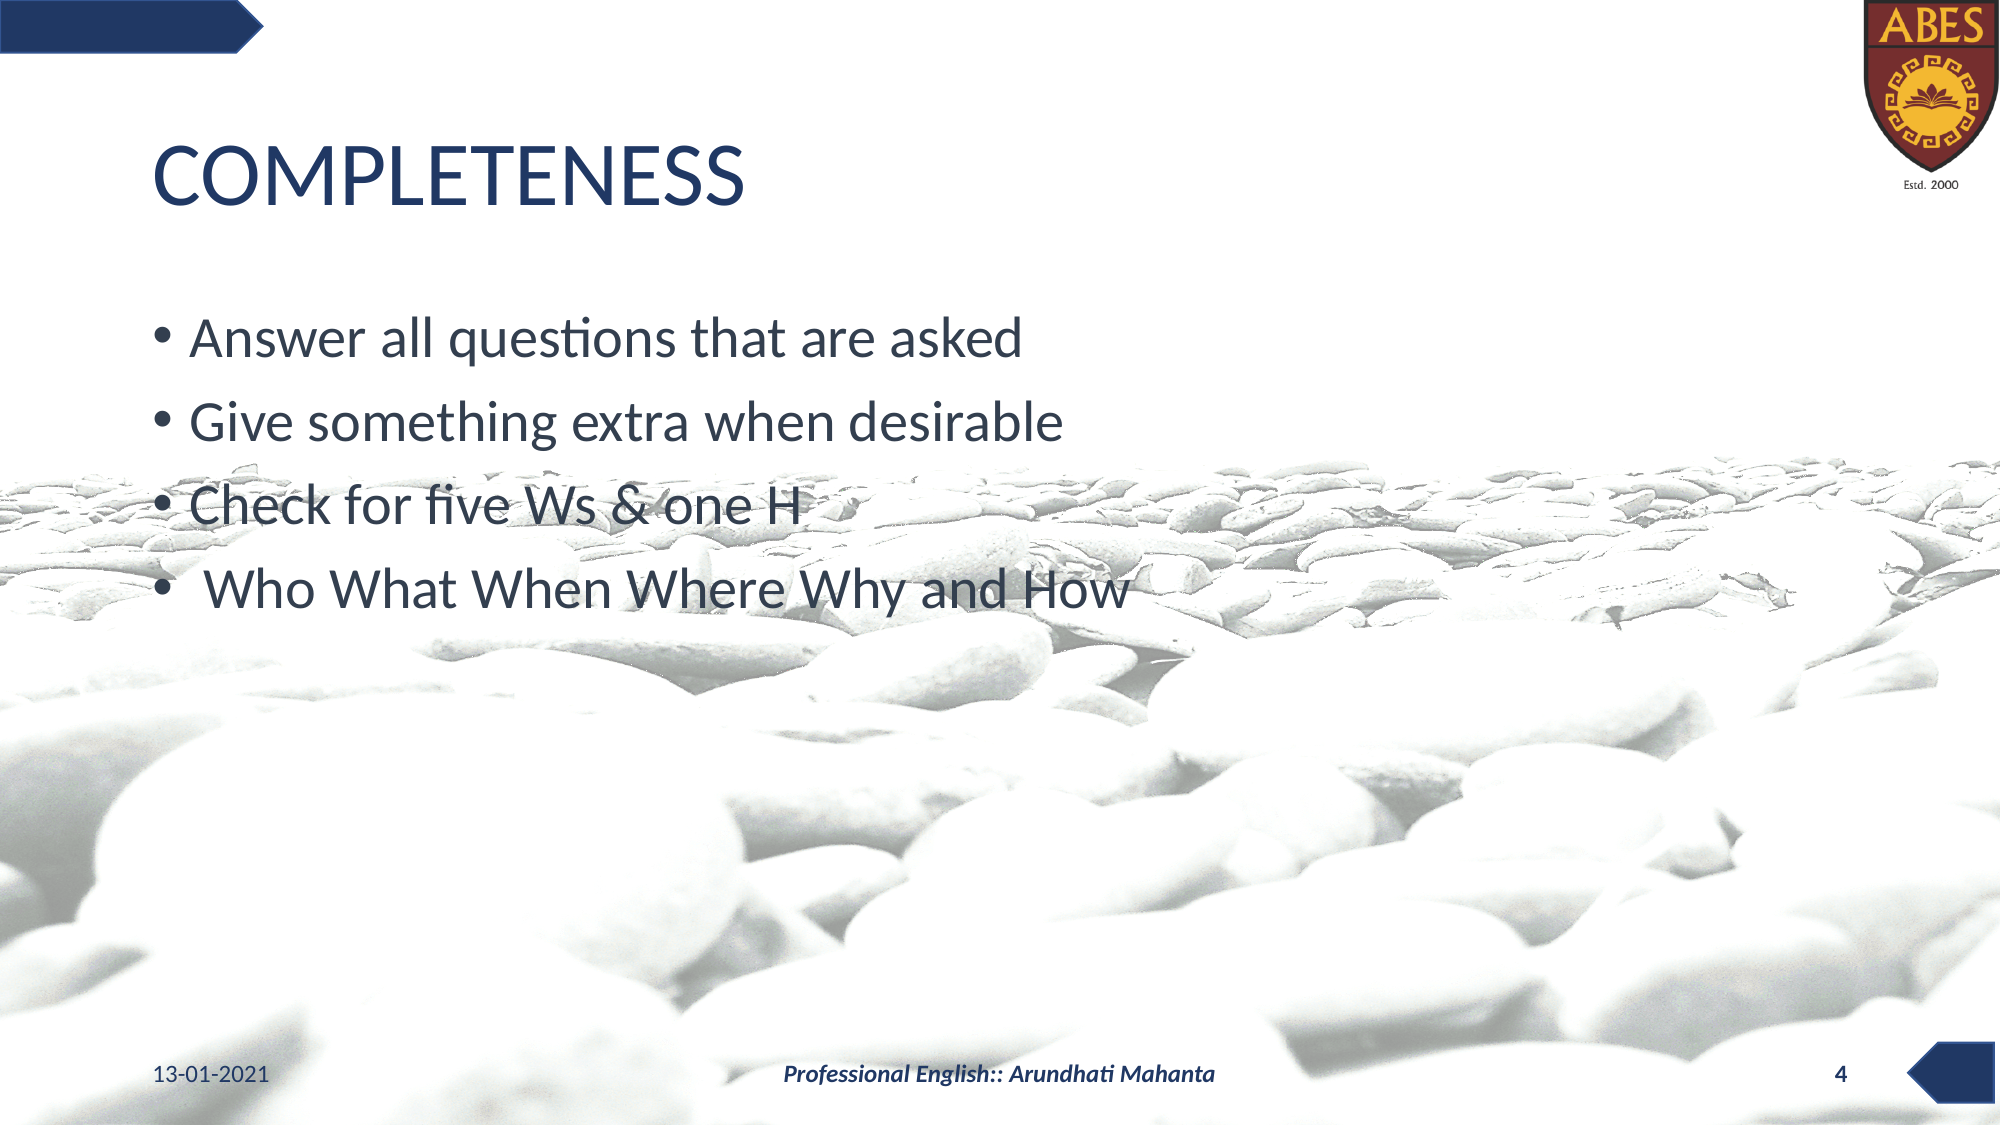

# COMPLETENESS
Answer all questions that are asked
Give something extra when desirable
Check for five Ws & one H
 Who What When Where Why and How

13-01-2021
Professional English:: Arundhati Mahanta
4